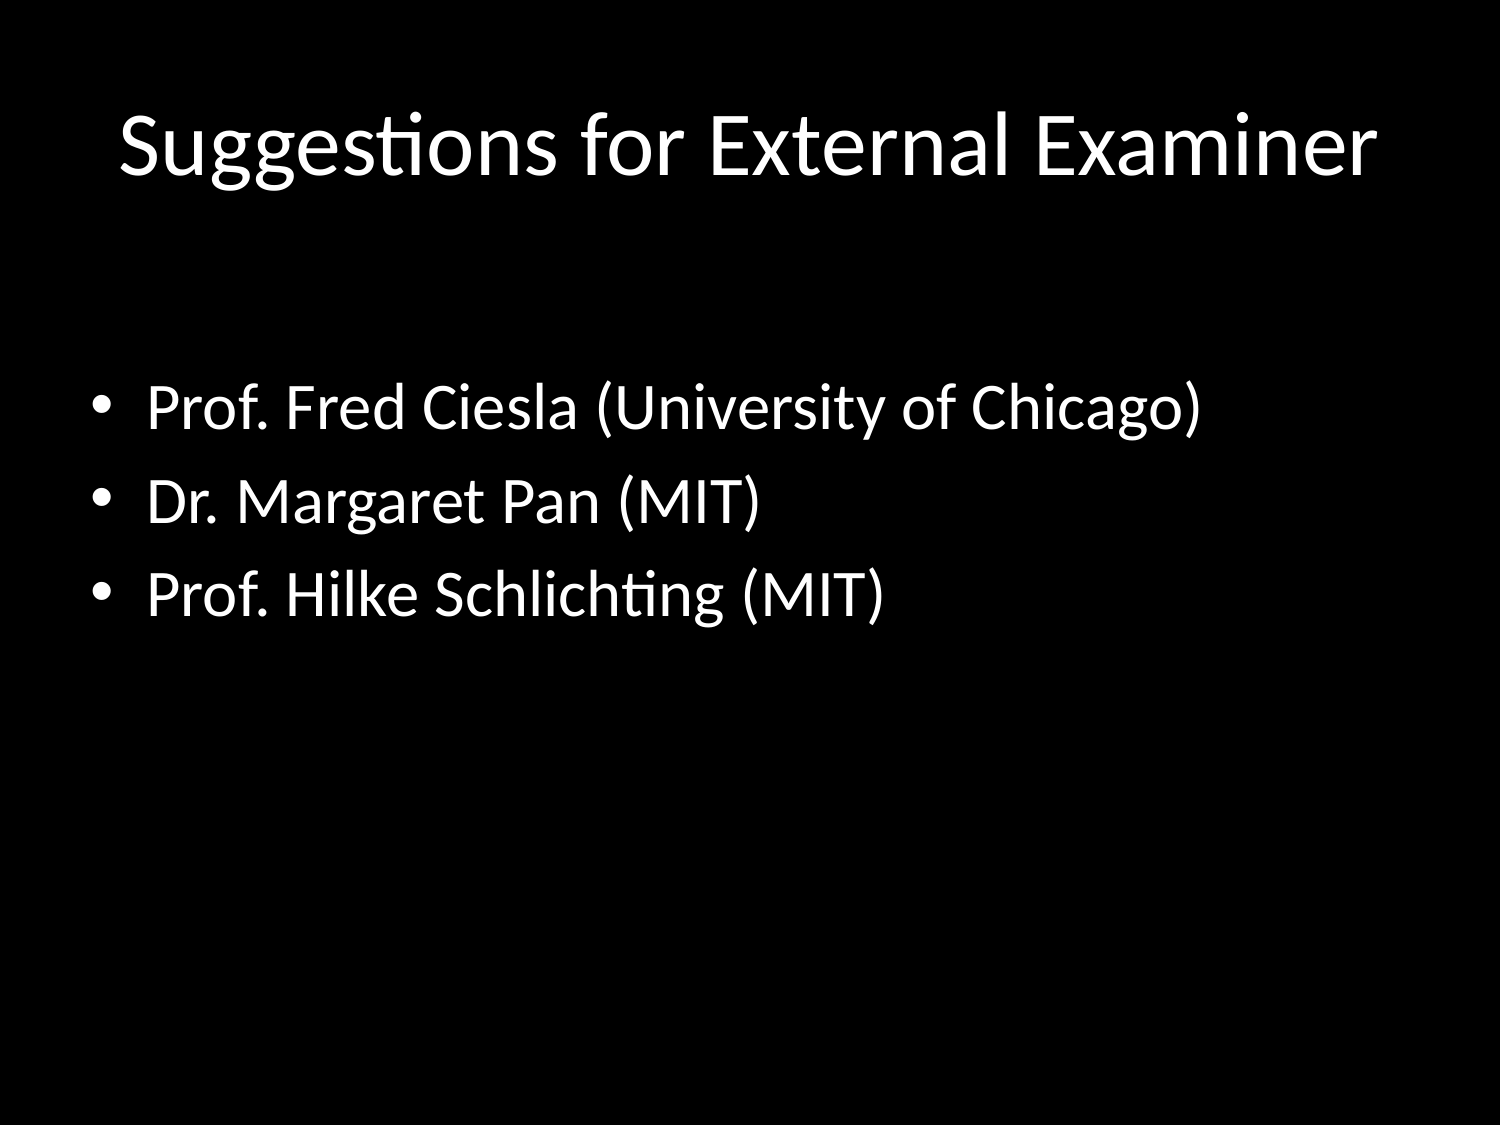

# Suggestions for External Examiner

Prof. Fred Ciesla (University of Chicago)
Dr. Margaret Pan (MIT)
Prof. Hilke Schlichting (MIT)